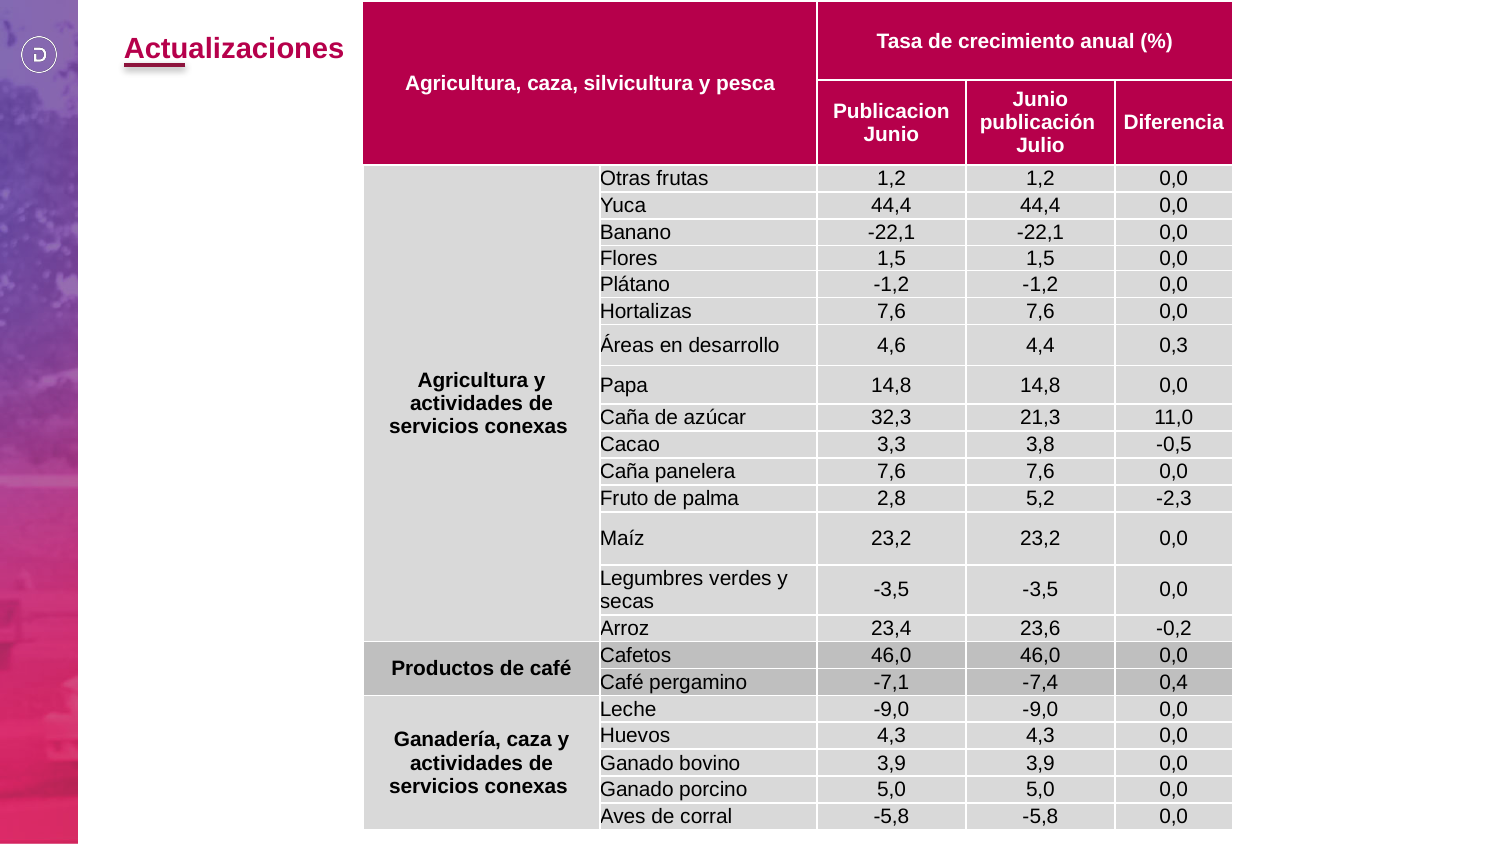

| Agricultura, caza, silvicultura y pesca |  | Tasa de crecimiento anual (%) |  |  |
| --- | --- | --- | --- | --- |
|  |  | Publicacion Junio | Junio publicación Julio | Diferencia |
| Agricultura y actividades de servicios conexas | Otras frutas | 1,2 | 1,2 | 0,0 |
|  | Yuca | 44,4 | 44,4 | 0,0 |
|  | Banano | -22,1 | -22,1 | 0,0 |
|  | Flores | 1,5 | 1,5 | 0,0 |
|  | Plátano | -1,2 | -1,2 | 0,0 |
|  | Hortalizas | 7,6 | 7,6 | 0,0 |
|  | Áreas en desarrollo | 4,6 | 4,4 | 0,3 |
|  | Papa | 14,8 | 14,8 | 0,0 |
|  | Caña de azúcar | 32,3 | 21,3 | 11,0 |
|  | Cacao | 3,3 | 3,8 | -0,5 |
|  | Caña panelera | 7,6 | 7,6 | 0,0 |
|  | Fruto de palma | 2,8 | 5,2 | -2,3 |
|  | Maíz | 23,2 | 23,2 | 0,0 |
|  | Legumbres verdes y secas | -3,5 | -3,5 | 0,0 |
|  | Arroz | 23,4 | 23,6 | -0,2 |
| Productos de café | Cafetos | 46,0 | 46,0 | 0,0 |
|  | Café pergamino | -7,1 | -7,4 | 0,4 |
| Ganadería, caza y actividades de servicios conexas | Leche | -9,0 | -9,0 | 0,0 |
|  | Huevos | 4,3 | 4,3 | 0,0 |
|  | Ganado bovino | 3,9 | 3,9 | 0,0 |
|  | Ganado porcino | 5,0 | 5,0 | 0,0 |
|  | Aves de corral | -5,8 | -5,8 | 0,0 |
Actualizaciones